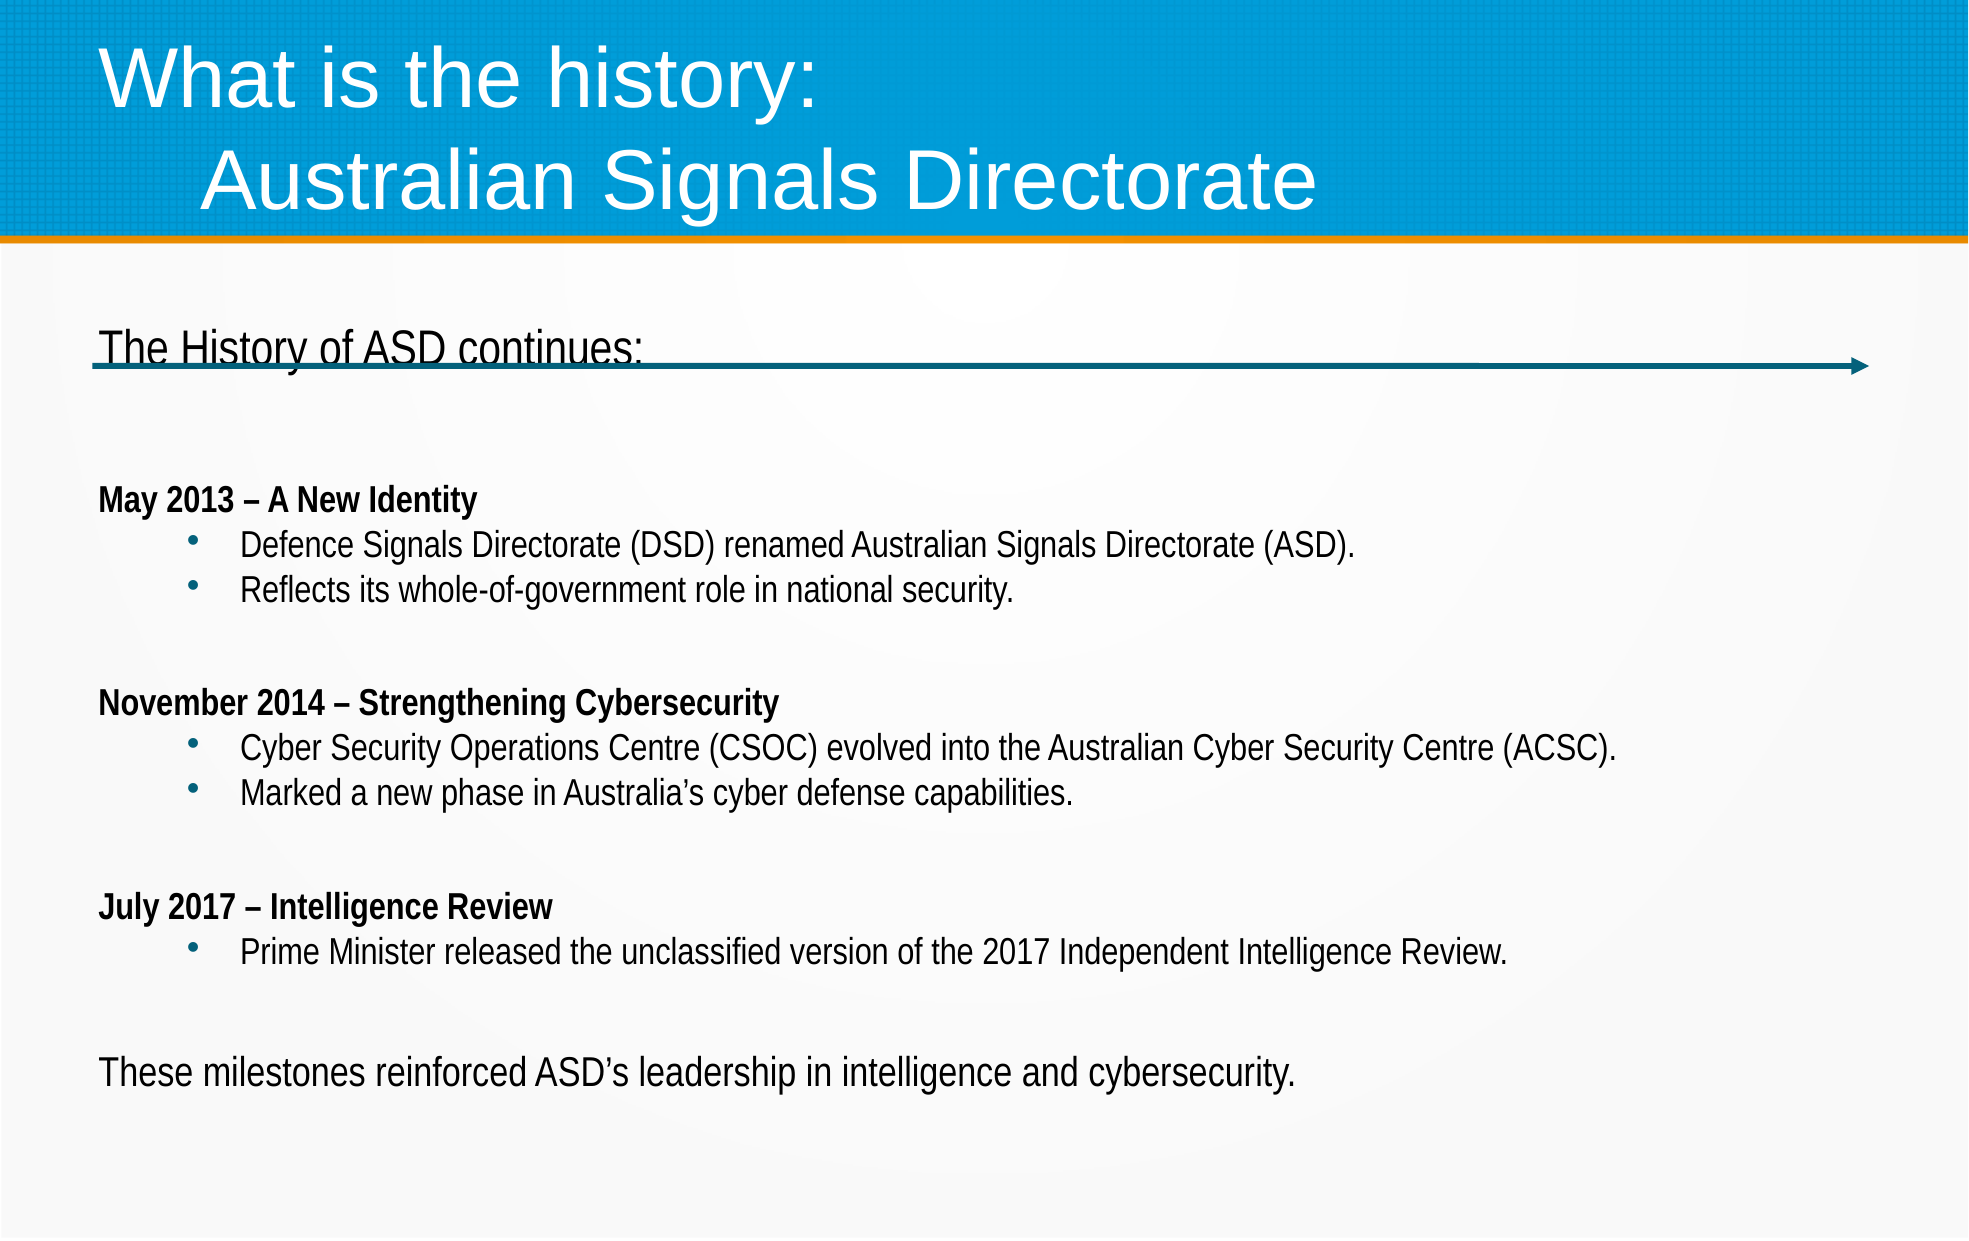

# What is the history: Australian Signals Directorate
The History of ASD continues:

May 2013 – A New Identity
Defence Signals Directorate (DSD) renamed Australian Signals Directorate (ASD).
Reflects its whole-of-government role in national security.

November 2014 – Strengthening Cybersecurity
Cyber Security Operations Centre (CSOC) evolved into the Australian Cyber Security Centre (ACSC).
Marked a new phase in Australia’s cyber defense capabilities.

July 2017 – Intelligence Review
Prime Minister released the unclassified version of the 2017 Independent Intelligence Review.

These milestones reinforced ASD’s leadership in intelligence and cybersecurity.